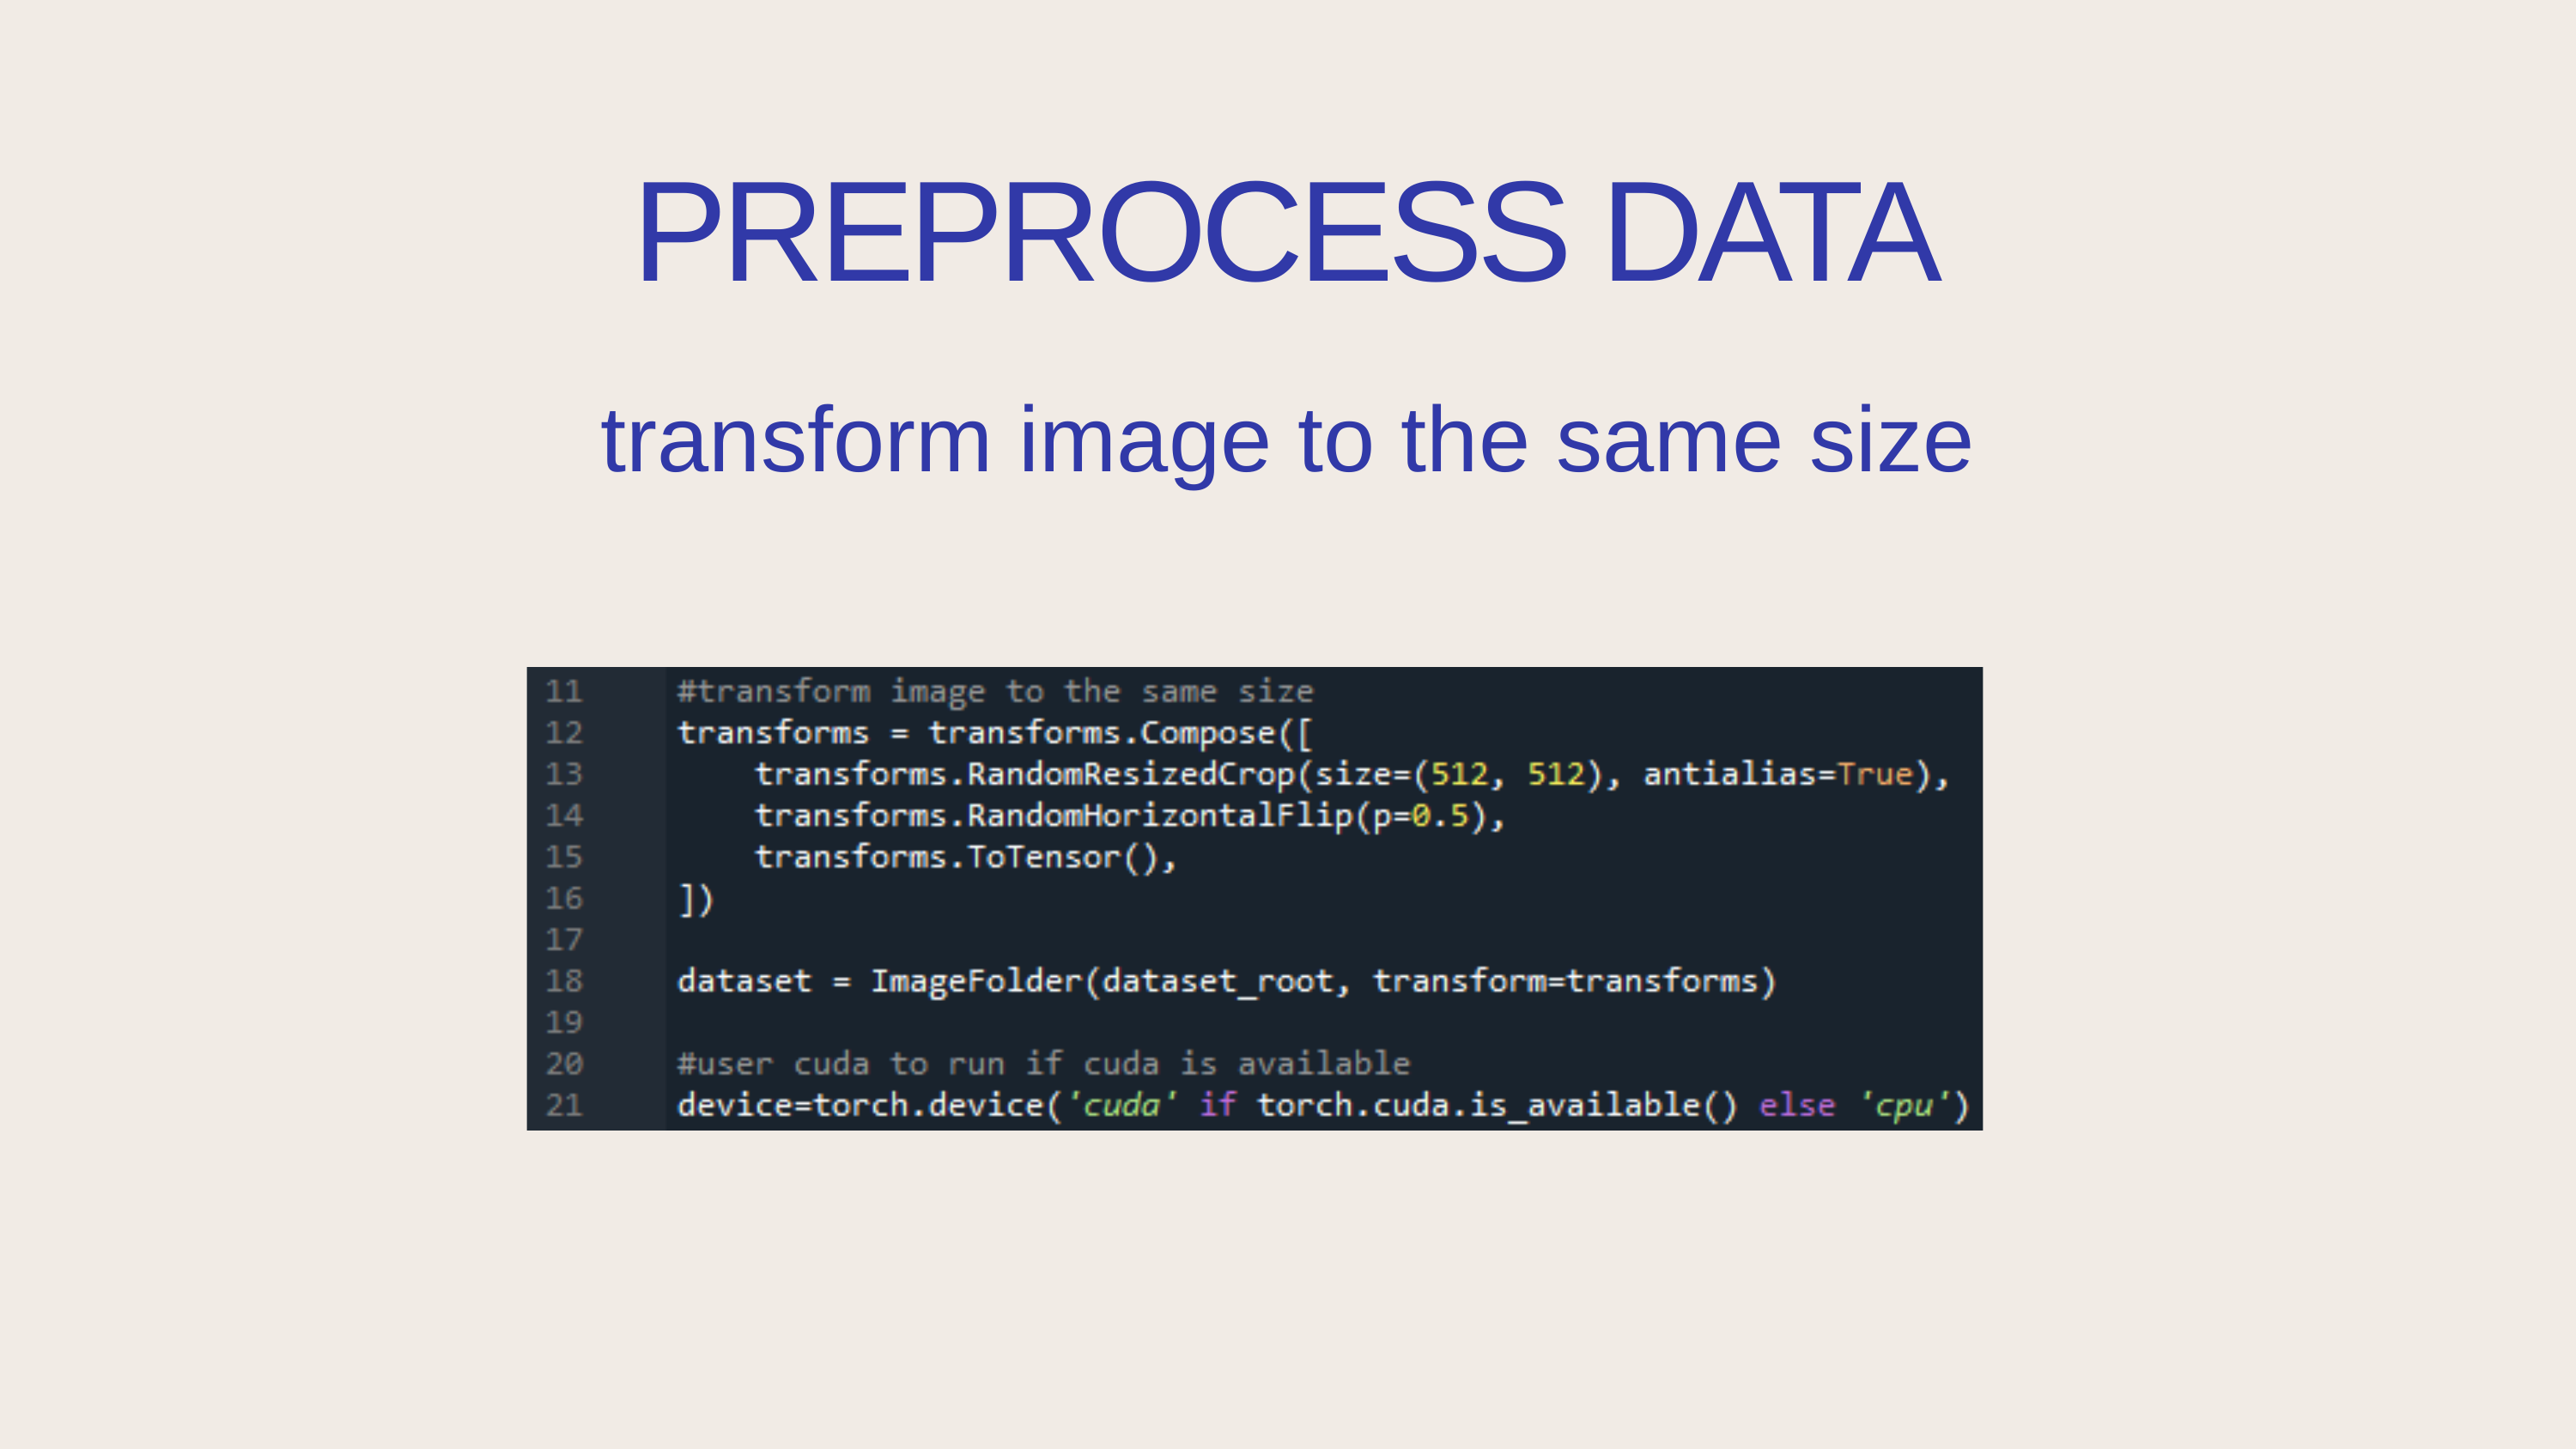

PREPROCESS DATA
transform image to the same size